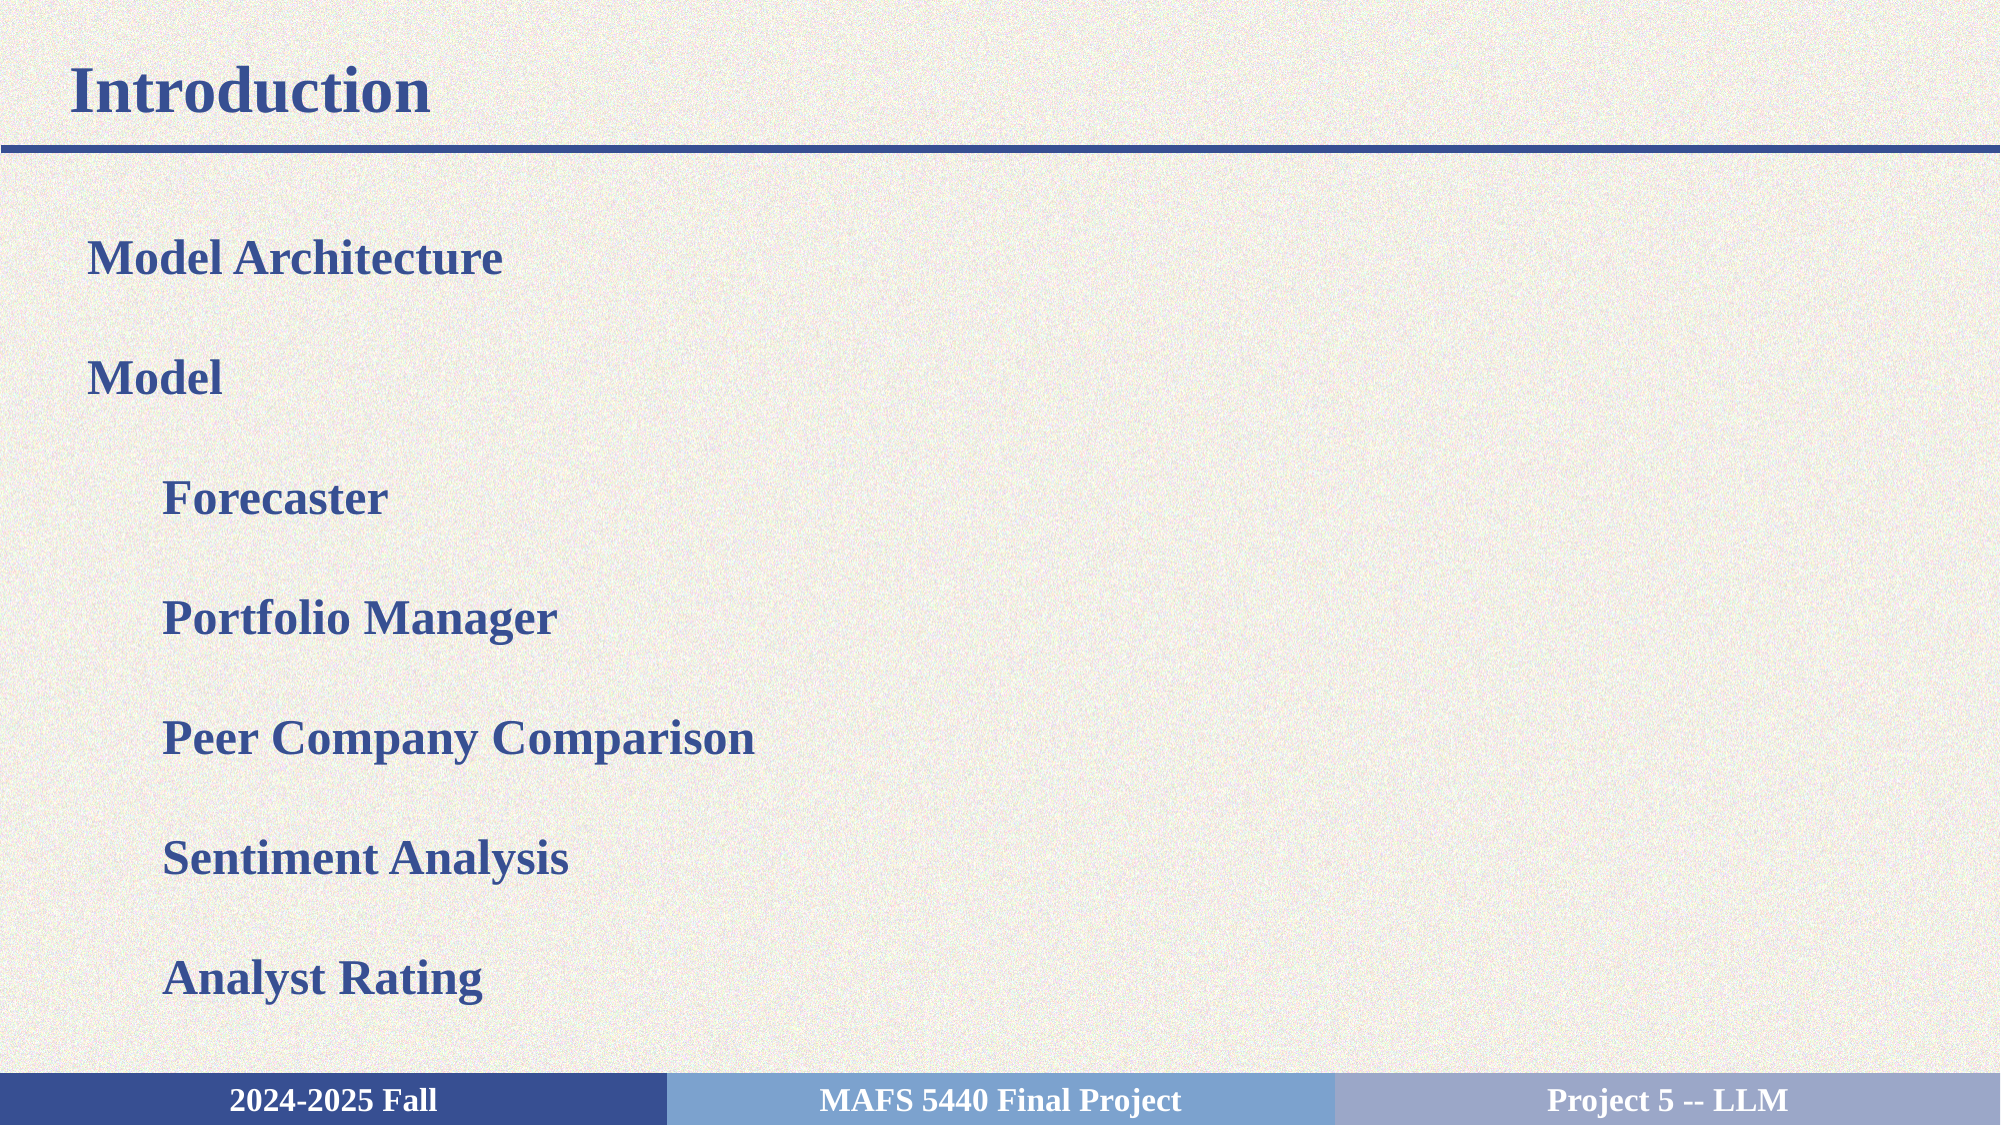

Introduction
Model Architecture

Model

Forecaster

Portfolio Manager

Peer Company Comparison

Sentiment Analysis

Analyst Rating